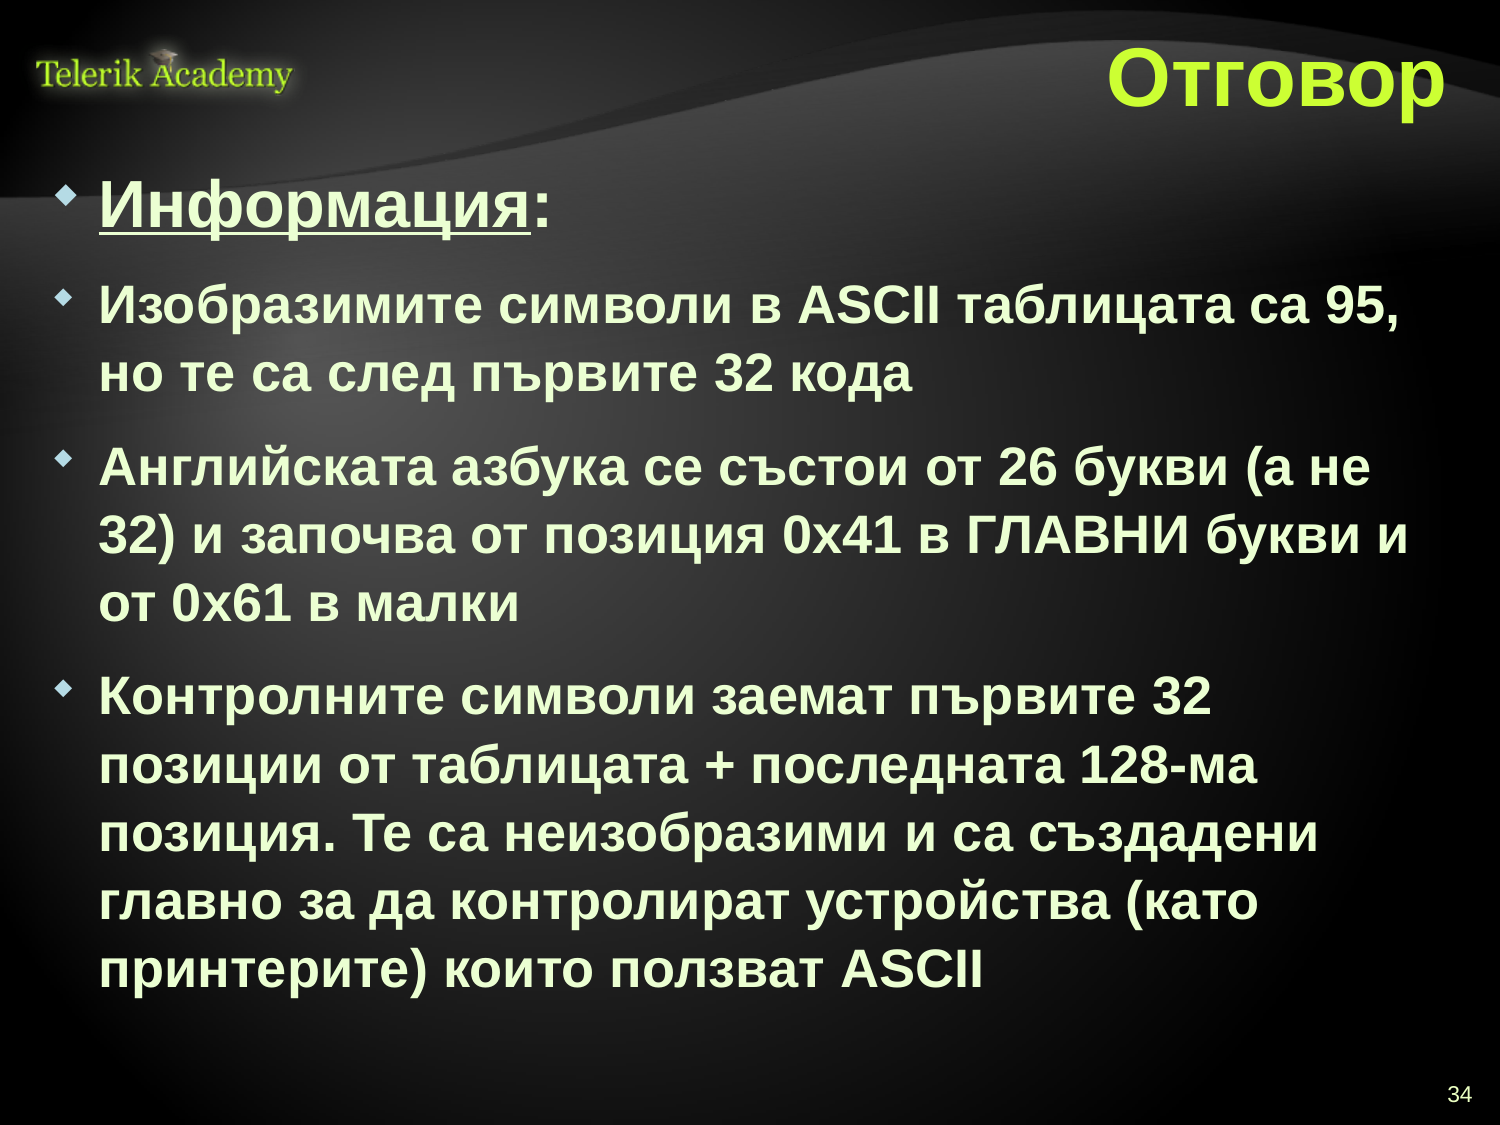

# Отговор
Информация:
Изобразимите символи в ASCII таблицата са 95, но те са след първите 32 кода
Английската азбука се състои от 26 букви (а не 32) и започва от позиция 0x41 в ГЛАВНИ букви и от 0x61 в малки
Контролните символи заемат първите 32 позиции от таблицата + последната 128-ма позиция. Те са неизобразими и са създадени главно за да контролират устройства (като принтерите) които ползват ASCII

34